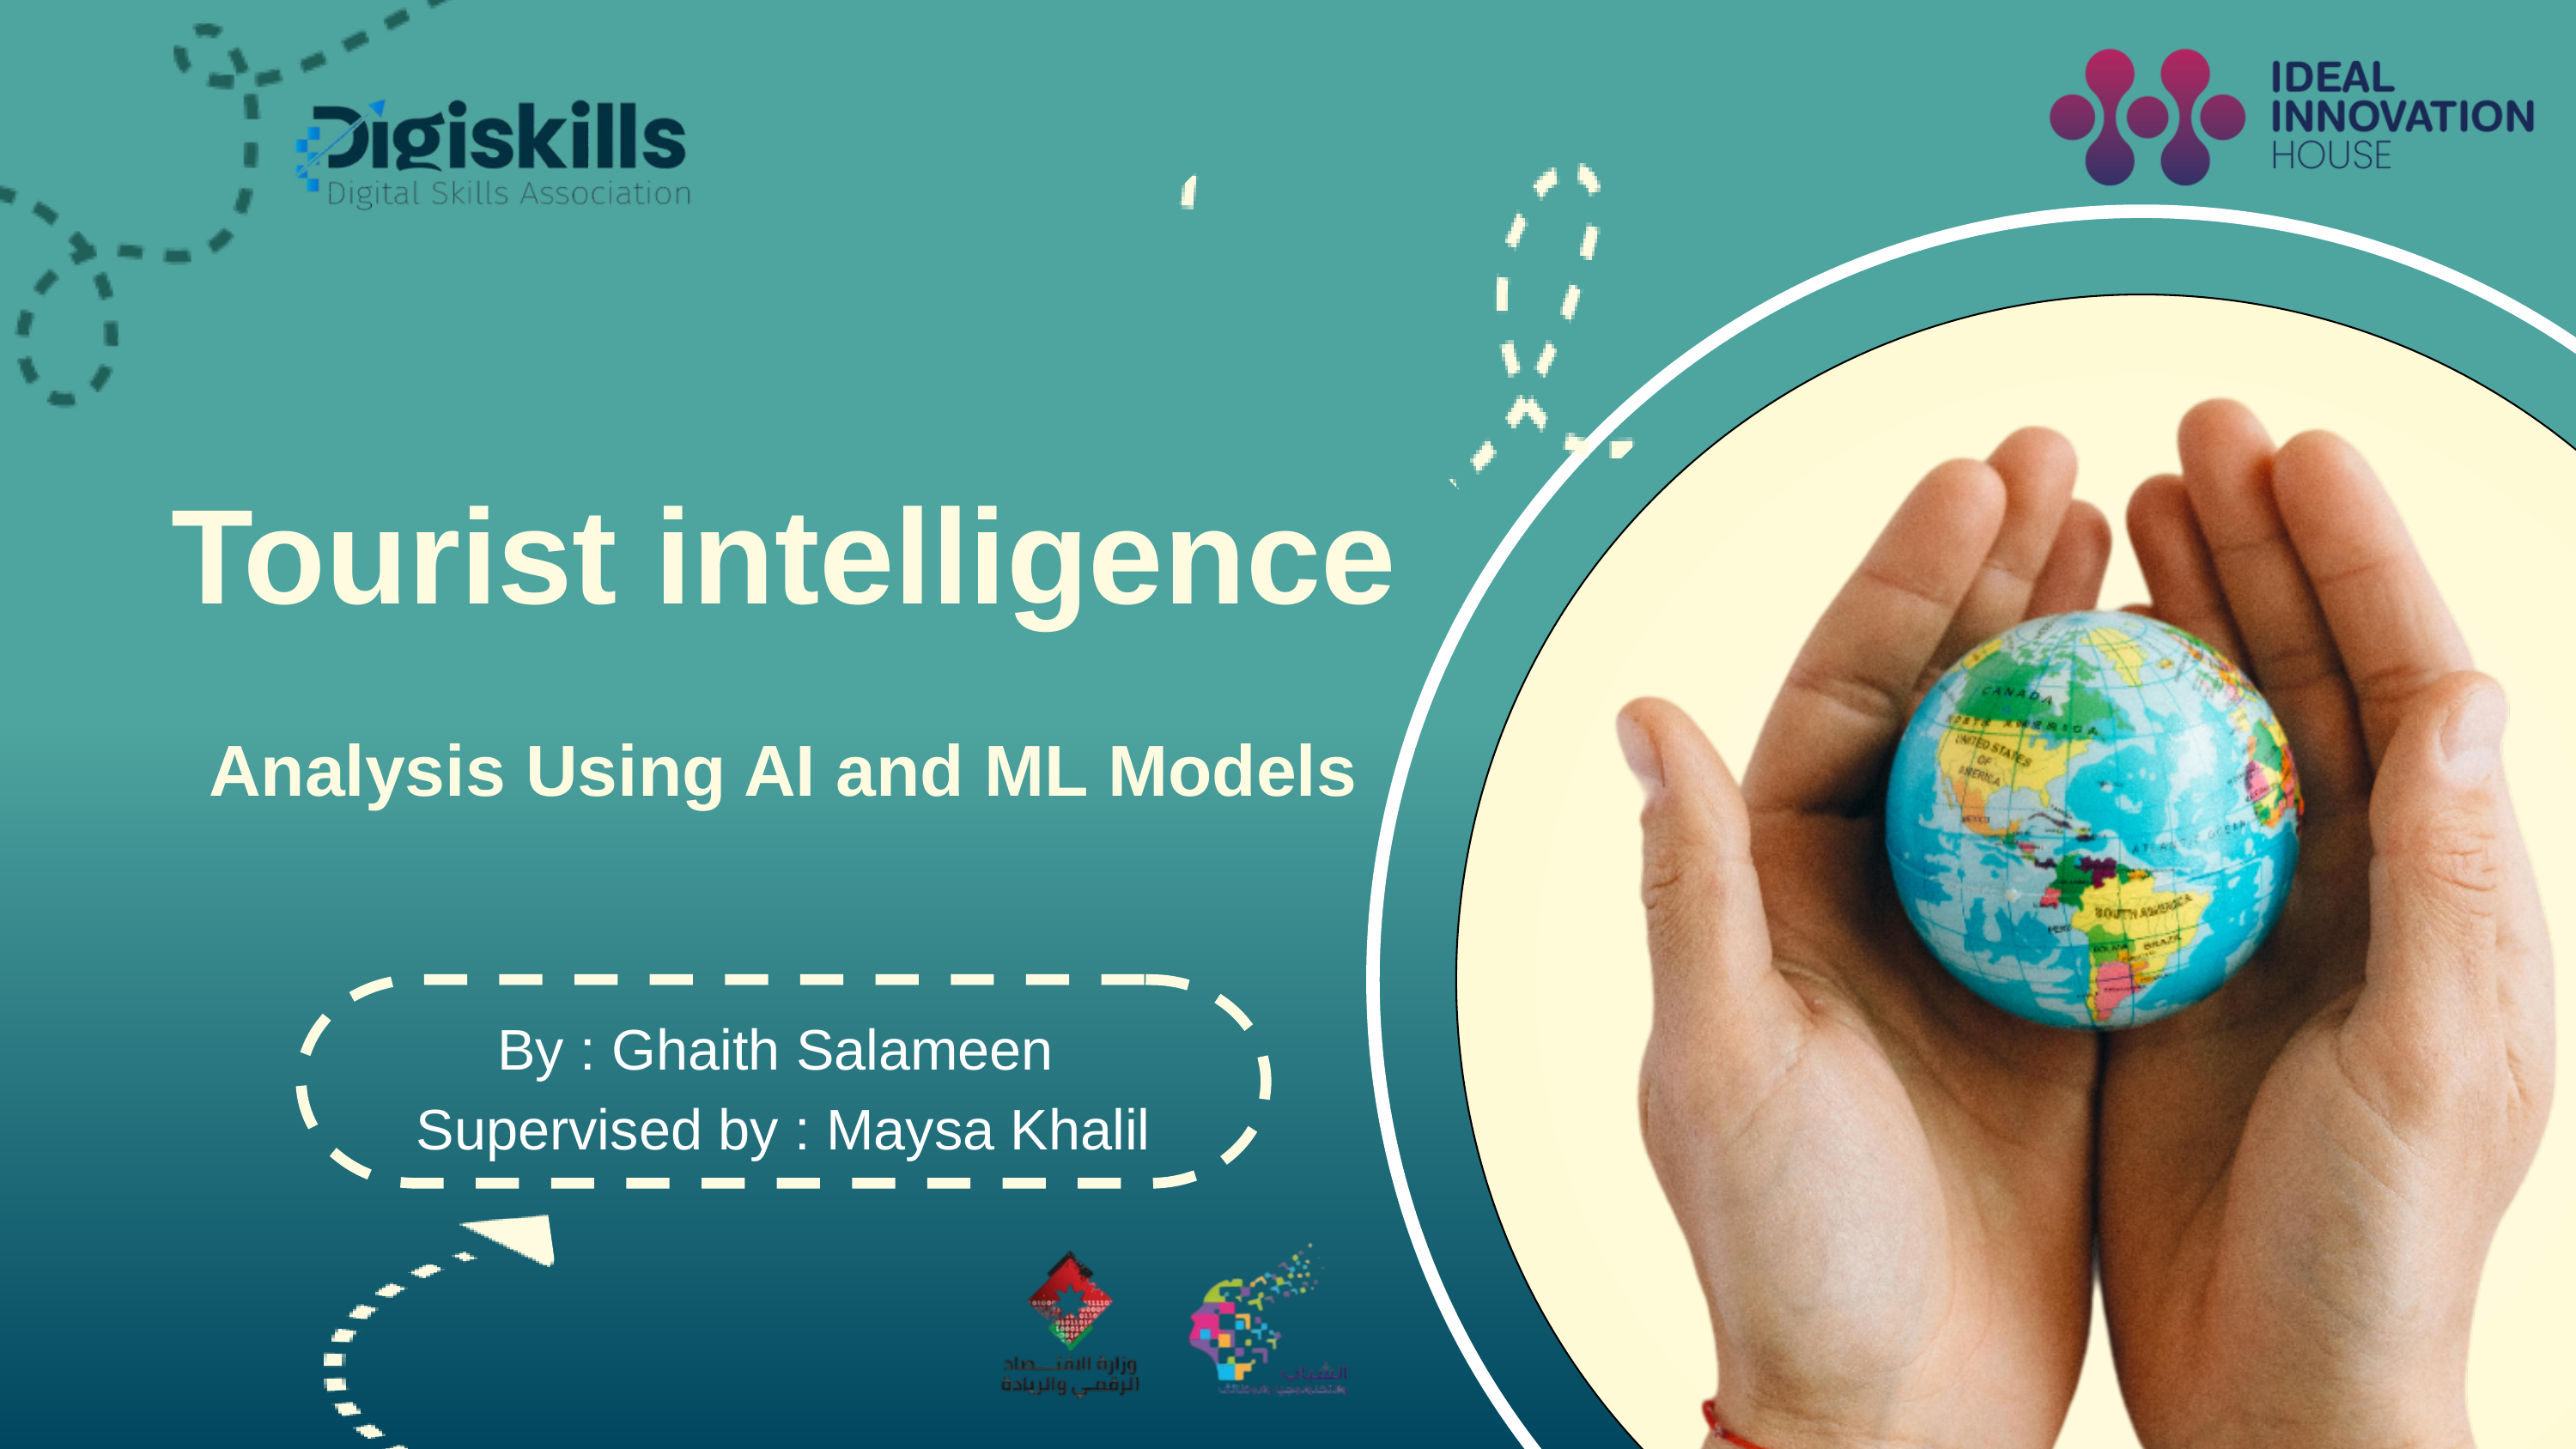

Tourist intelligence
Analysis Using AI and ML Models

By : Ghaith Salameen
Supervised by : Maysa Khalil